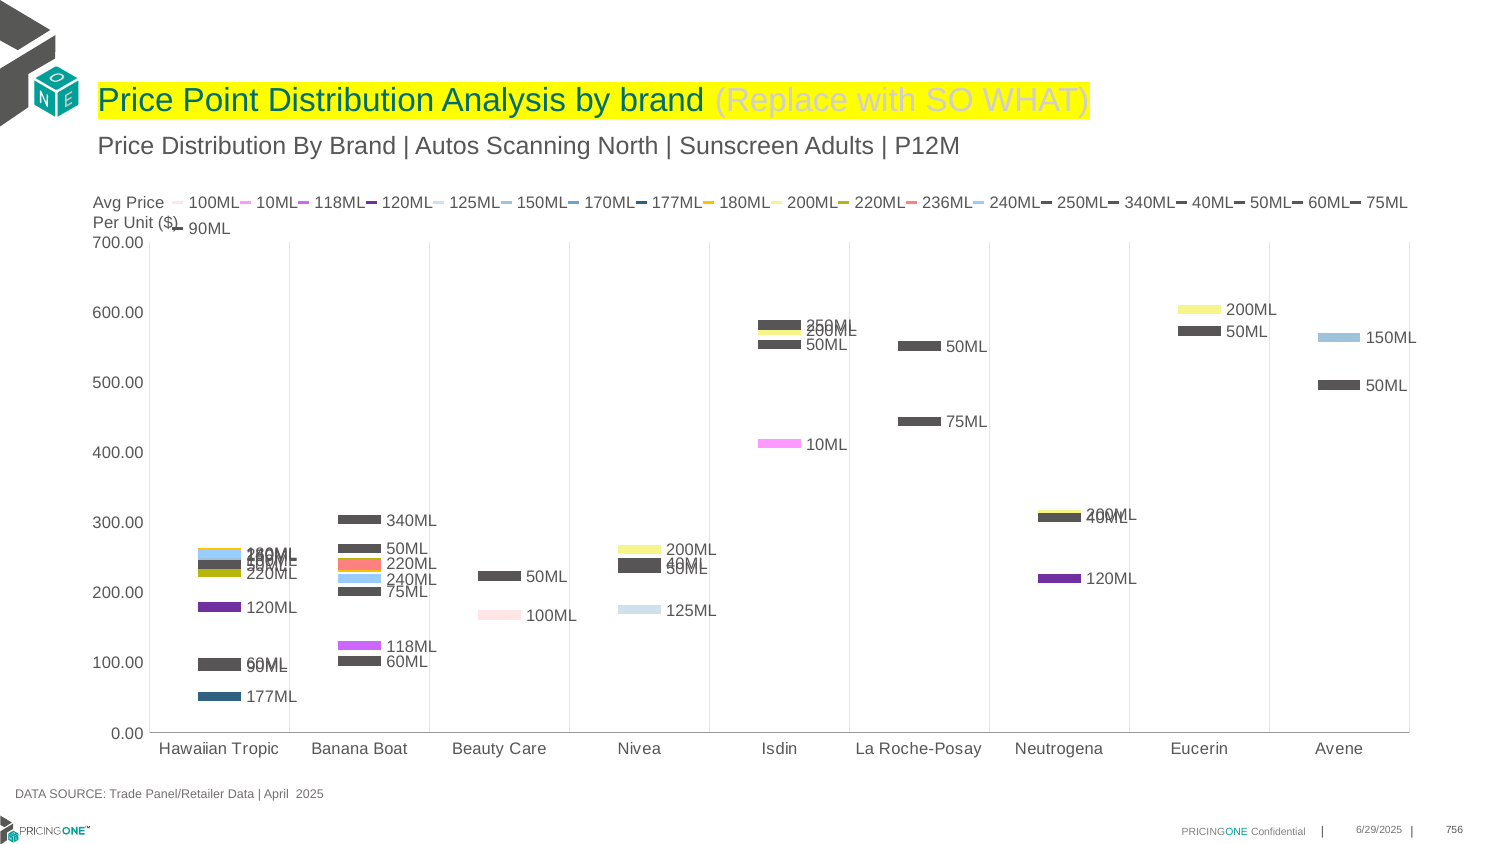

# Price Point Distribution Analysis by brand (Replace with SO WHAT)
Price Distribution By Brand | Autos Scanning North | Sunscreen Adults | P12M

### Chart

| Category | 100ML | 10ML | 118ML | 120ML | 125ML | 150ML | 170ML | 177ML | 180ML | 200ML | 220ML | 236ML | 240ML | 250ML | 340ML | 40ML | 50ML | 60ML | 75ML | 90ML |
|---|---|---|---|---|---|---|---|---|---|---|---|---|---|---|---|---|---|---|---|---|
| Hawaiian Tropic | 246.7168 | None | None | 179.0939 | None | 252.5381 | None | 51.973 | 256.4966 | None | 228.0737 | None | 255.3666 | None | None | None | 239.5977 | 99.6027 | None | 94.6559 |
| Banana Boat | None | None | 123.9902 | None | None | None | 239.599 | None | 235.5302 | None | 241.877 | 239.2668 | 219.6192 | None | 303.832 | None | 263.1961 | 102.1552 | 201.6963 | None |
| Beauty Care | 168.0247 | None | None | None | None | None | None | None | None | None | None | None | None | None | None | None | 223.6318 | None | None | None |
| Nivea | None | None | None | None | 175.4747 | None | None | None | None | 261.3176 | None | None | None | None | None | 242.1233 | 234.9959 | None | None | None |
| Isdin | None | 412.074 | None | None | None | None | None | None | None | 573.4271 | None | None | None | 581.5062 | None | None | 554.0438 | None | None | None |
| La Roche-Posay | None | None | None | None | None | None | None | None | None | None | None | None | None | None | None | None | 551.6413 | None | 443.874 | None |
| Neutrogena | None | None | None | 220.2445 | None | None | None | None | None | 311.4334 | None | None | None | None | None | 306.8261 | None | None | None | None |
| Eucerin | None | None | None | None | None | None | None | None | None | 603.7767 | None | None | None | None | None | None | 572.9696 | None | None | None |
| Avene | None | None | None | None | None | 563.9699 | None | None | None | None | None | None | None | None | None | None | 496.0123 | None | None | None |
Avg Price
Per Unit ($)
DATA SOURCE: Trade Panel/Retailer Data | April  2025
6/29/2025
756